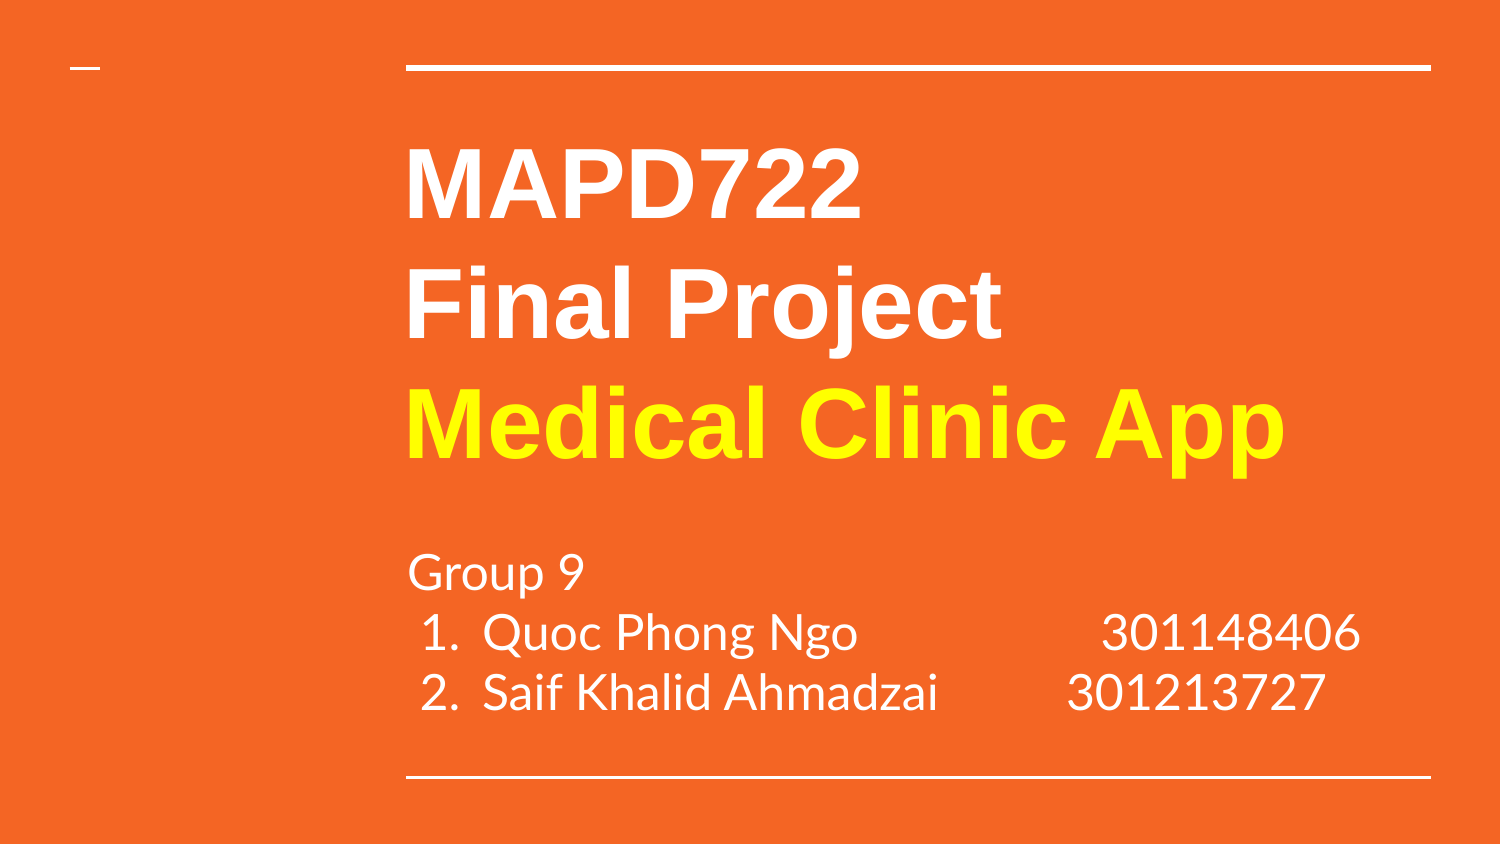

# MAPD722
Final Project
Medical Clinic App
Group 9
Quoc Phong Ngo                   301148406
Saif Khalid Ahmadzai          301213727